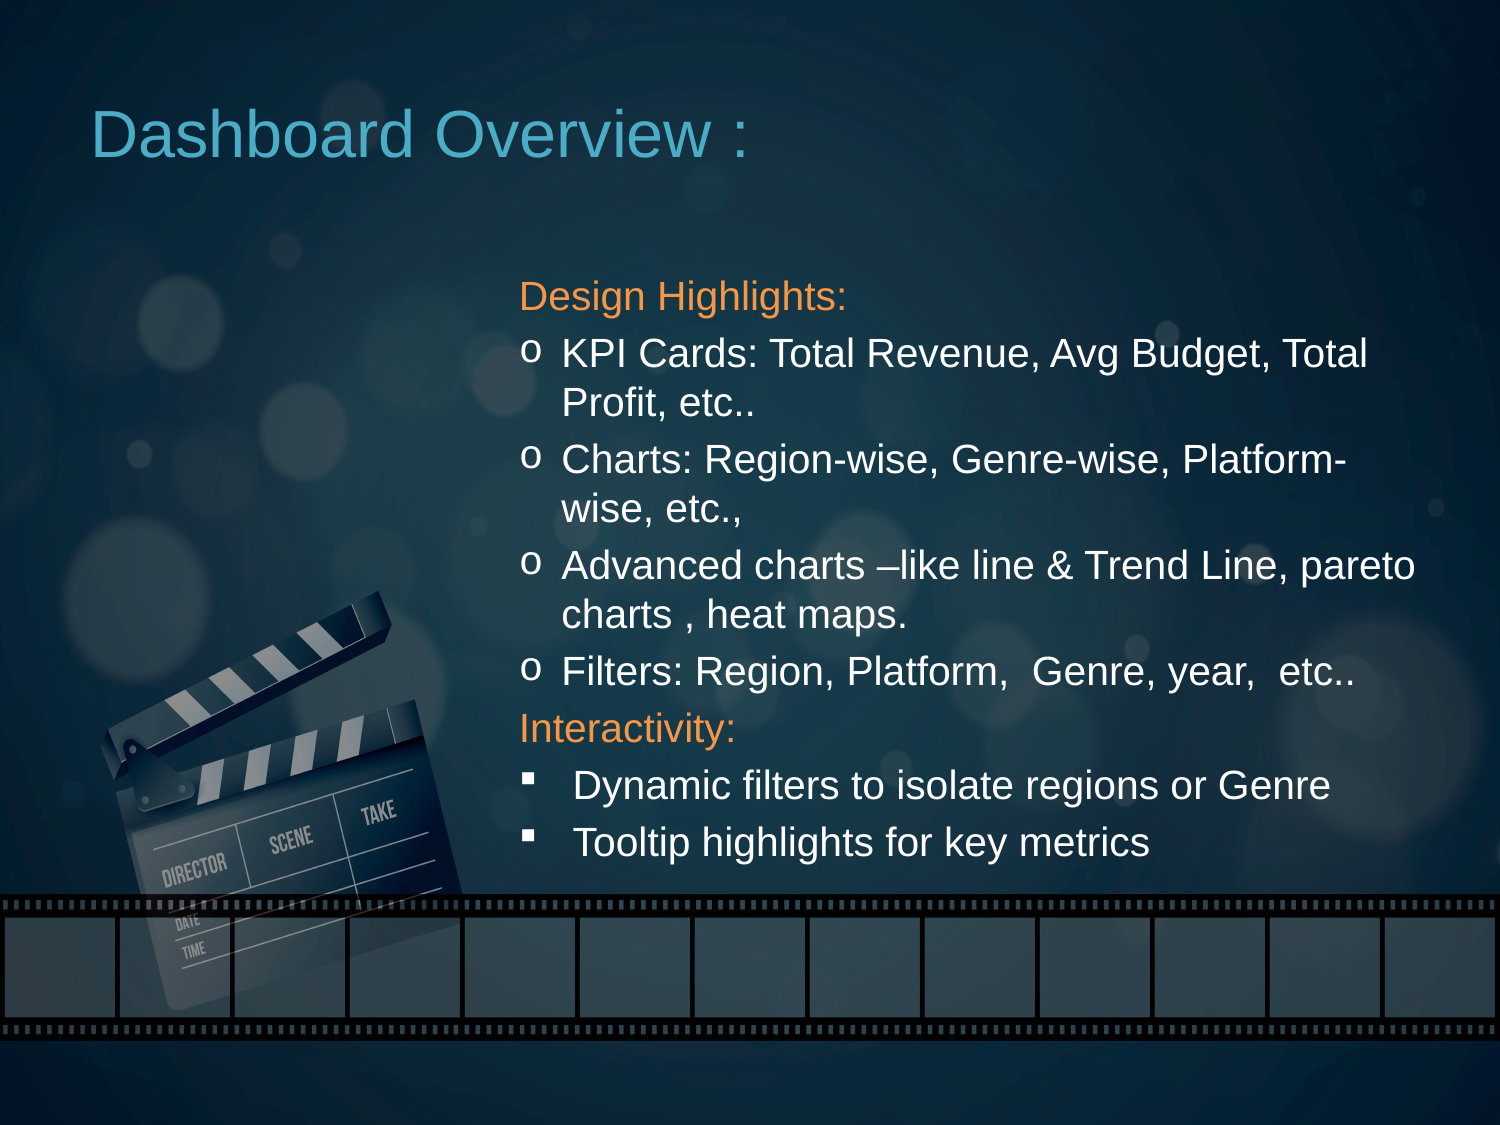

# Dashboard Overview :
Design Highlights:
KPI Cards: Total Revenue, Avg Budget, Total Profit, etc..
Charts: Region-wise, Genre-wise, Platform-wise, etc.,
Advanced charts –like line & Trend Line, pareto charts , heat maps.
Filters: Region, Platform,  Genre, year,  etc..
Interactivity:
 Dynamic filters to isolate regions or Genre
 Tooltip highlights for key metrics